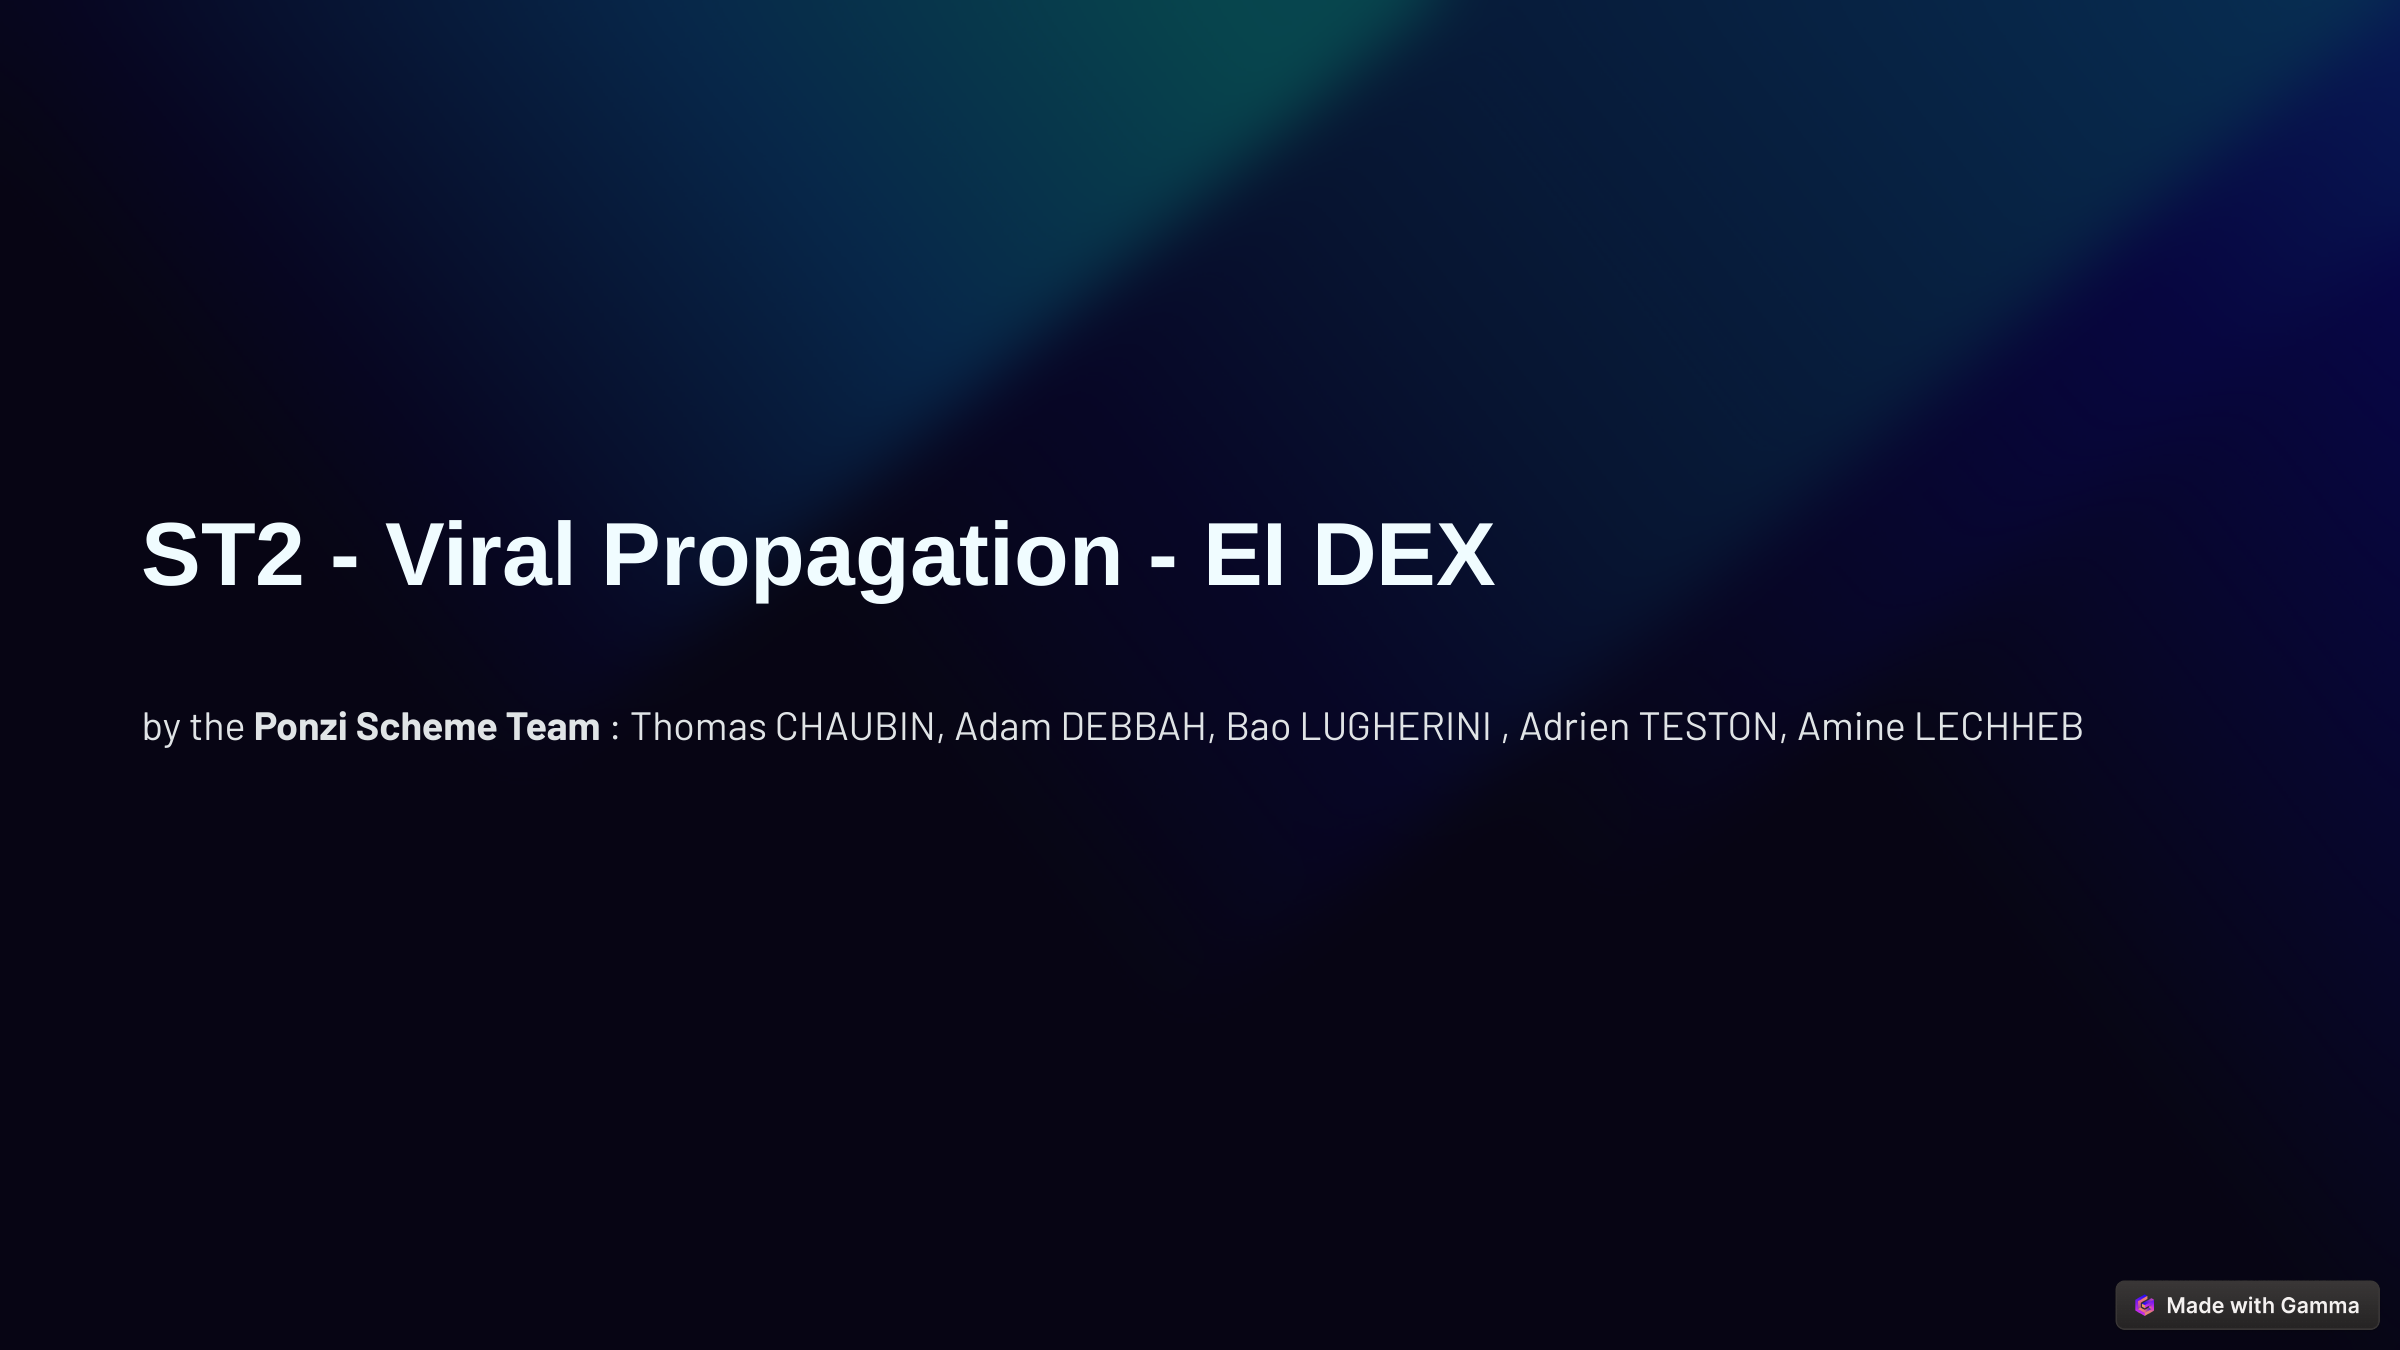

ST2 - Viral Propagation - EI DEX
by the Ponzi Scheme Team : Thomas CHAUBIN, Adam DEBBAH, Bao LUGHERINI , Adrien TESTON, Amine LECHHEB